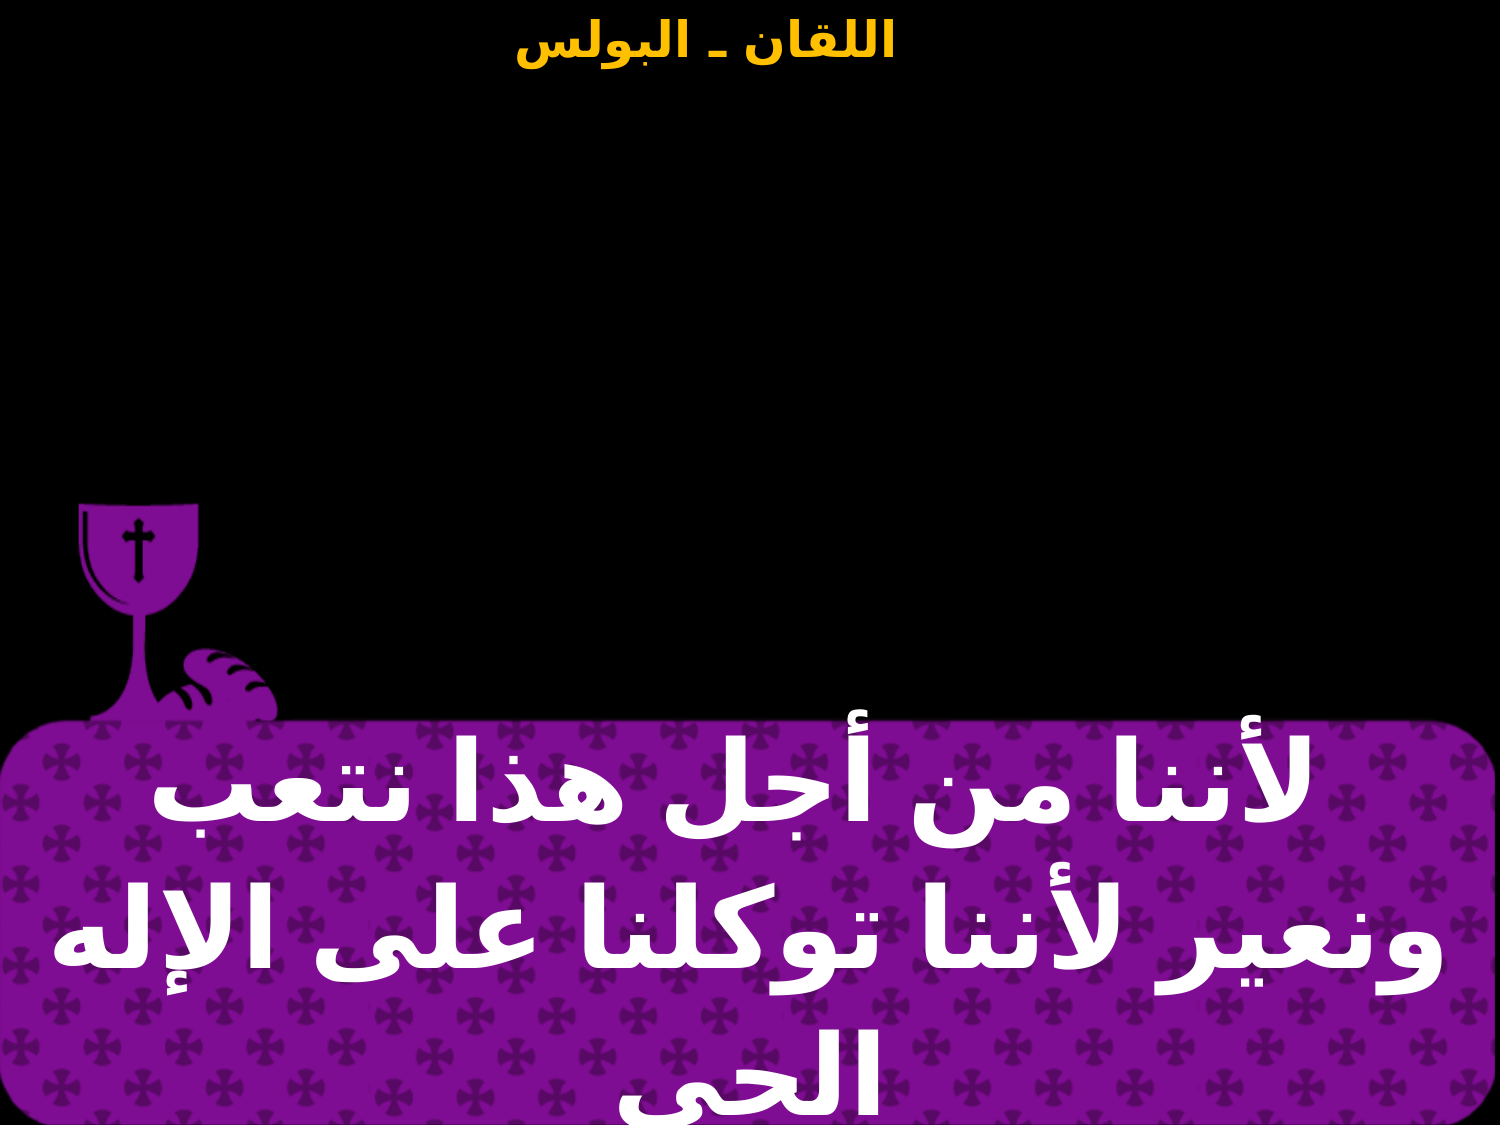

| لأننا من أجل هذا نتعب ونعير لأننا توكلنا على الإله الحى |
| --- |